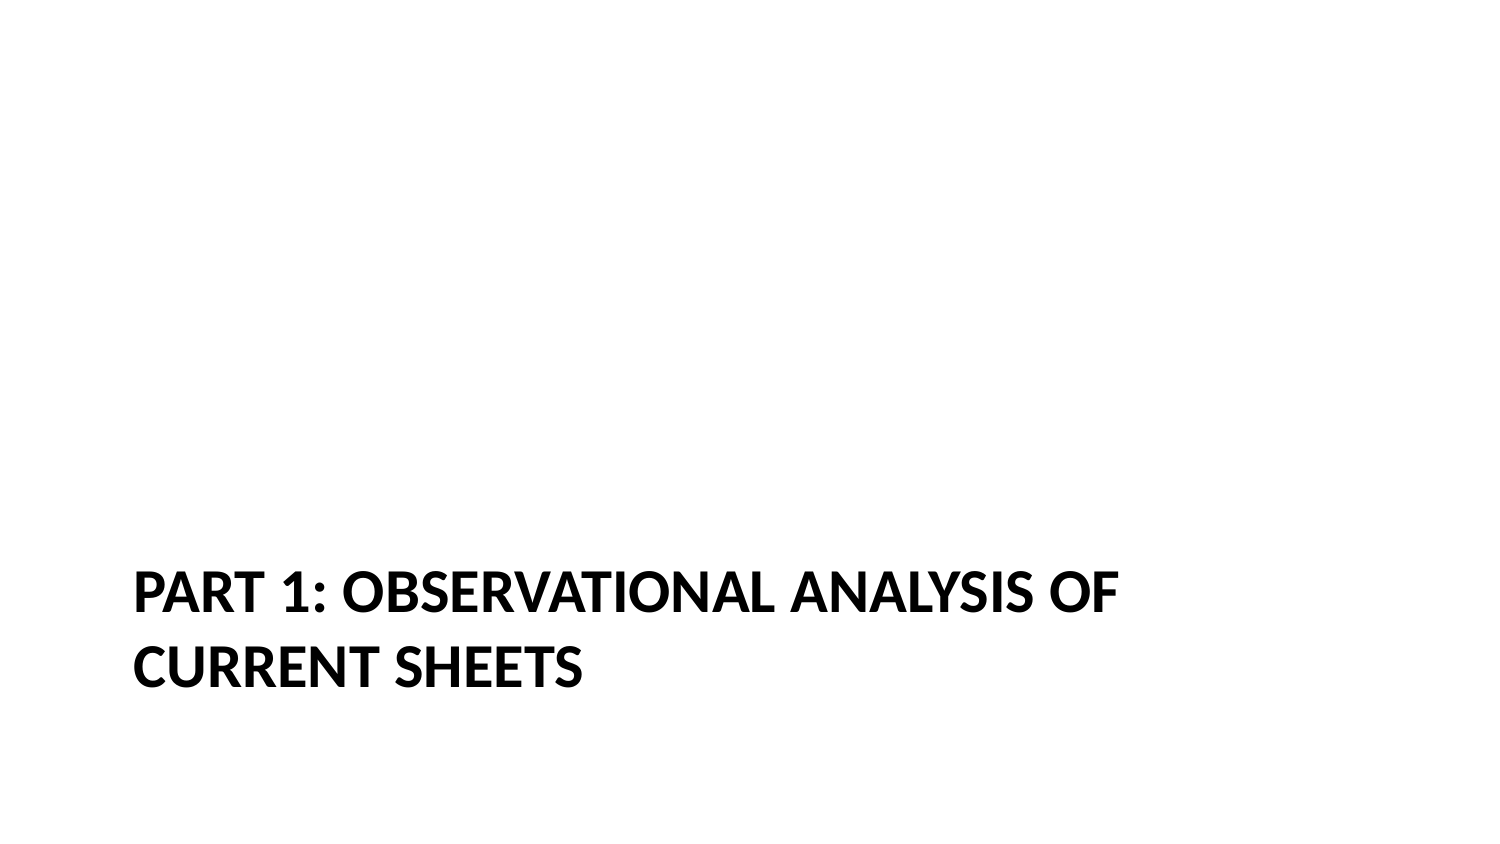

# Part 1: Observational Analysis of Current Sheets